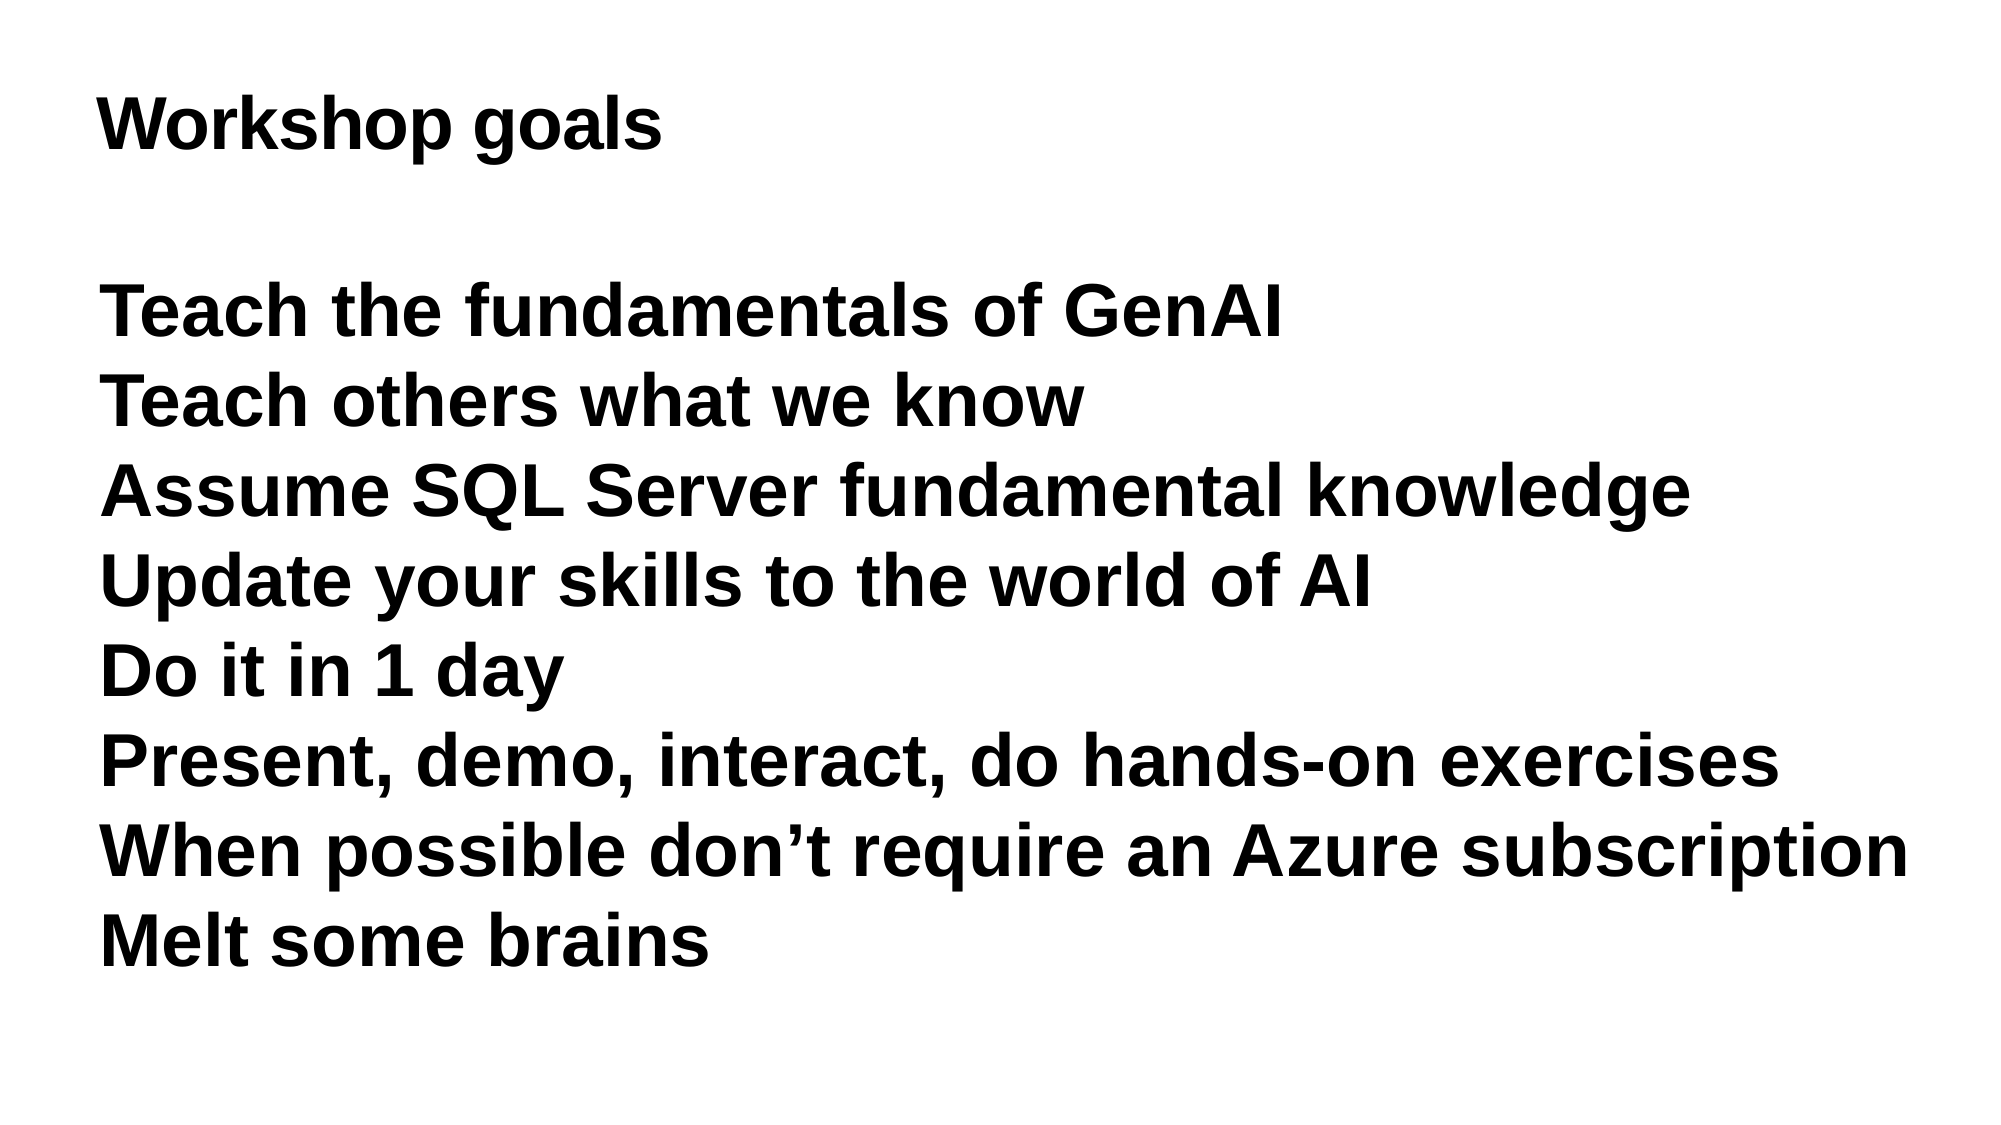

# Workshop goals
Teach the fundamentals of GenAI
Teach others what we know
Assume SQL Server fundamental knowledge
Update your skills to the world of AI
Do it in 1 day
Present, demo, interact, do hands-on exercises
When possible don’t require an Azure subscription
Melt some brains